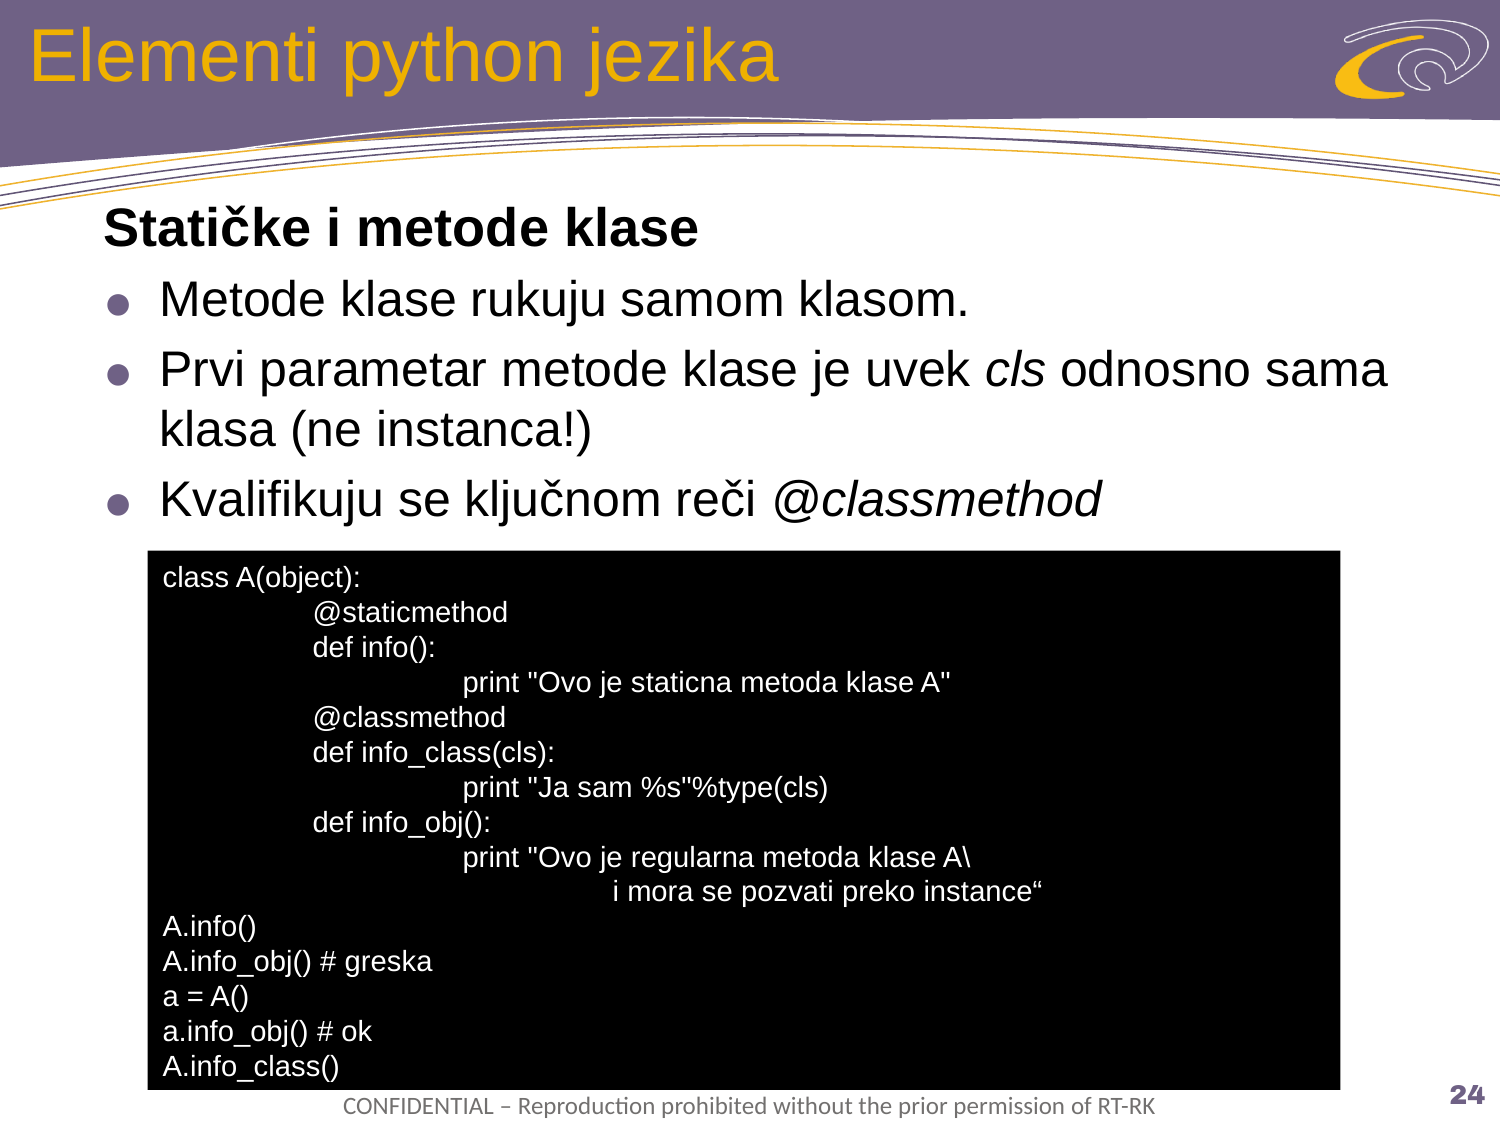

# Elementi python jezika
Statičke i metode klase
Metode klase rukuju samom klasom.
Prvi parametar metode klase je uvek cls odnosno sama klasa (ne instanca!)
Kvalifikuju se ključnom reči @classmethod

class A(object):
	@staticmethod
	def info():
		print "Ovo je staticna metoda klase A"
	@classmethod
	def info_class(cls):
		print "Ja sam %s"%type(cls)
	def info_obj():
		print "Ovo je regularna metoda klase A\
			i mora se pozvati preko instance“
A.info()
A.info_obj() # greska
a = A()
a.info_obj() # ok
A.info_class()